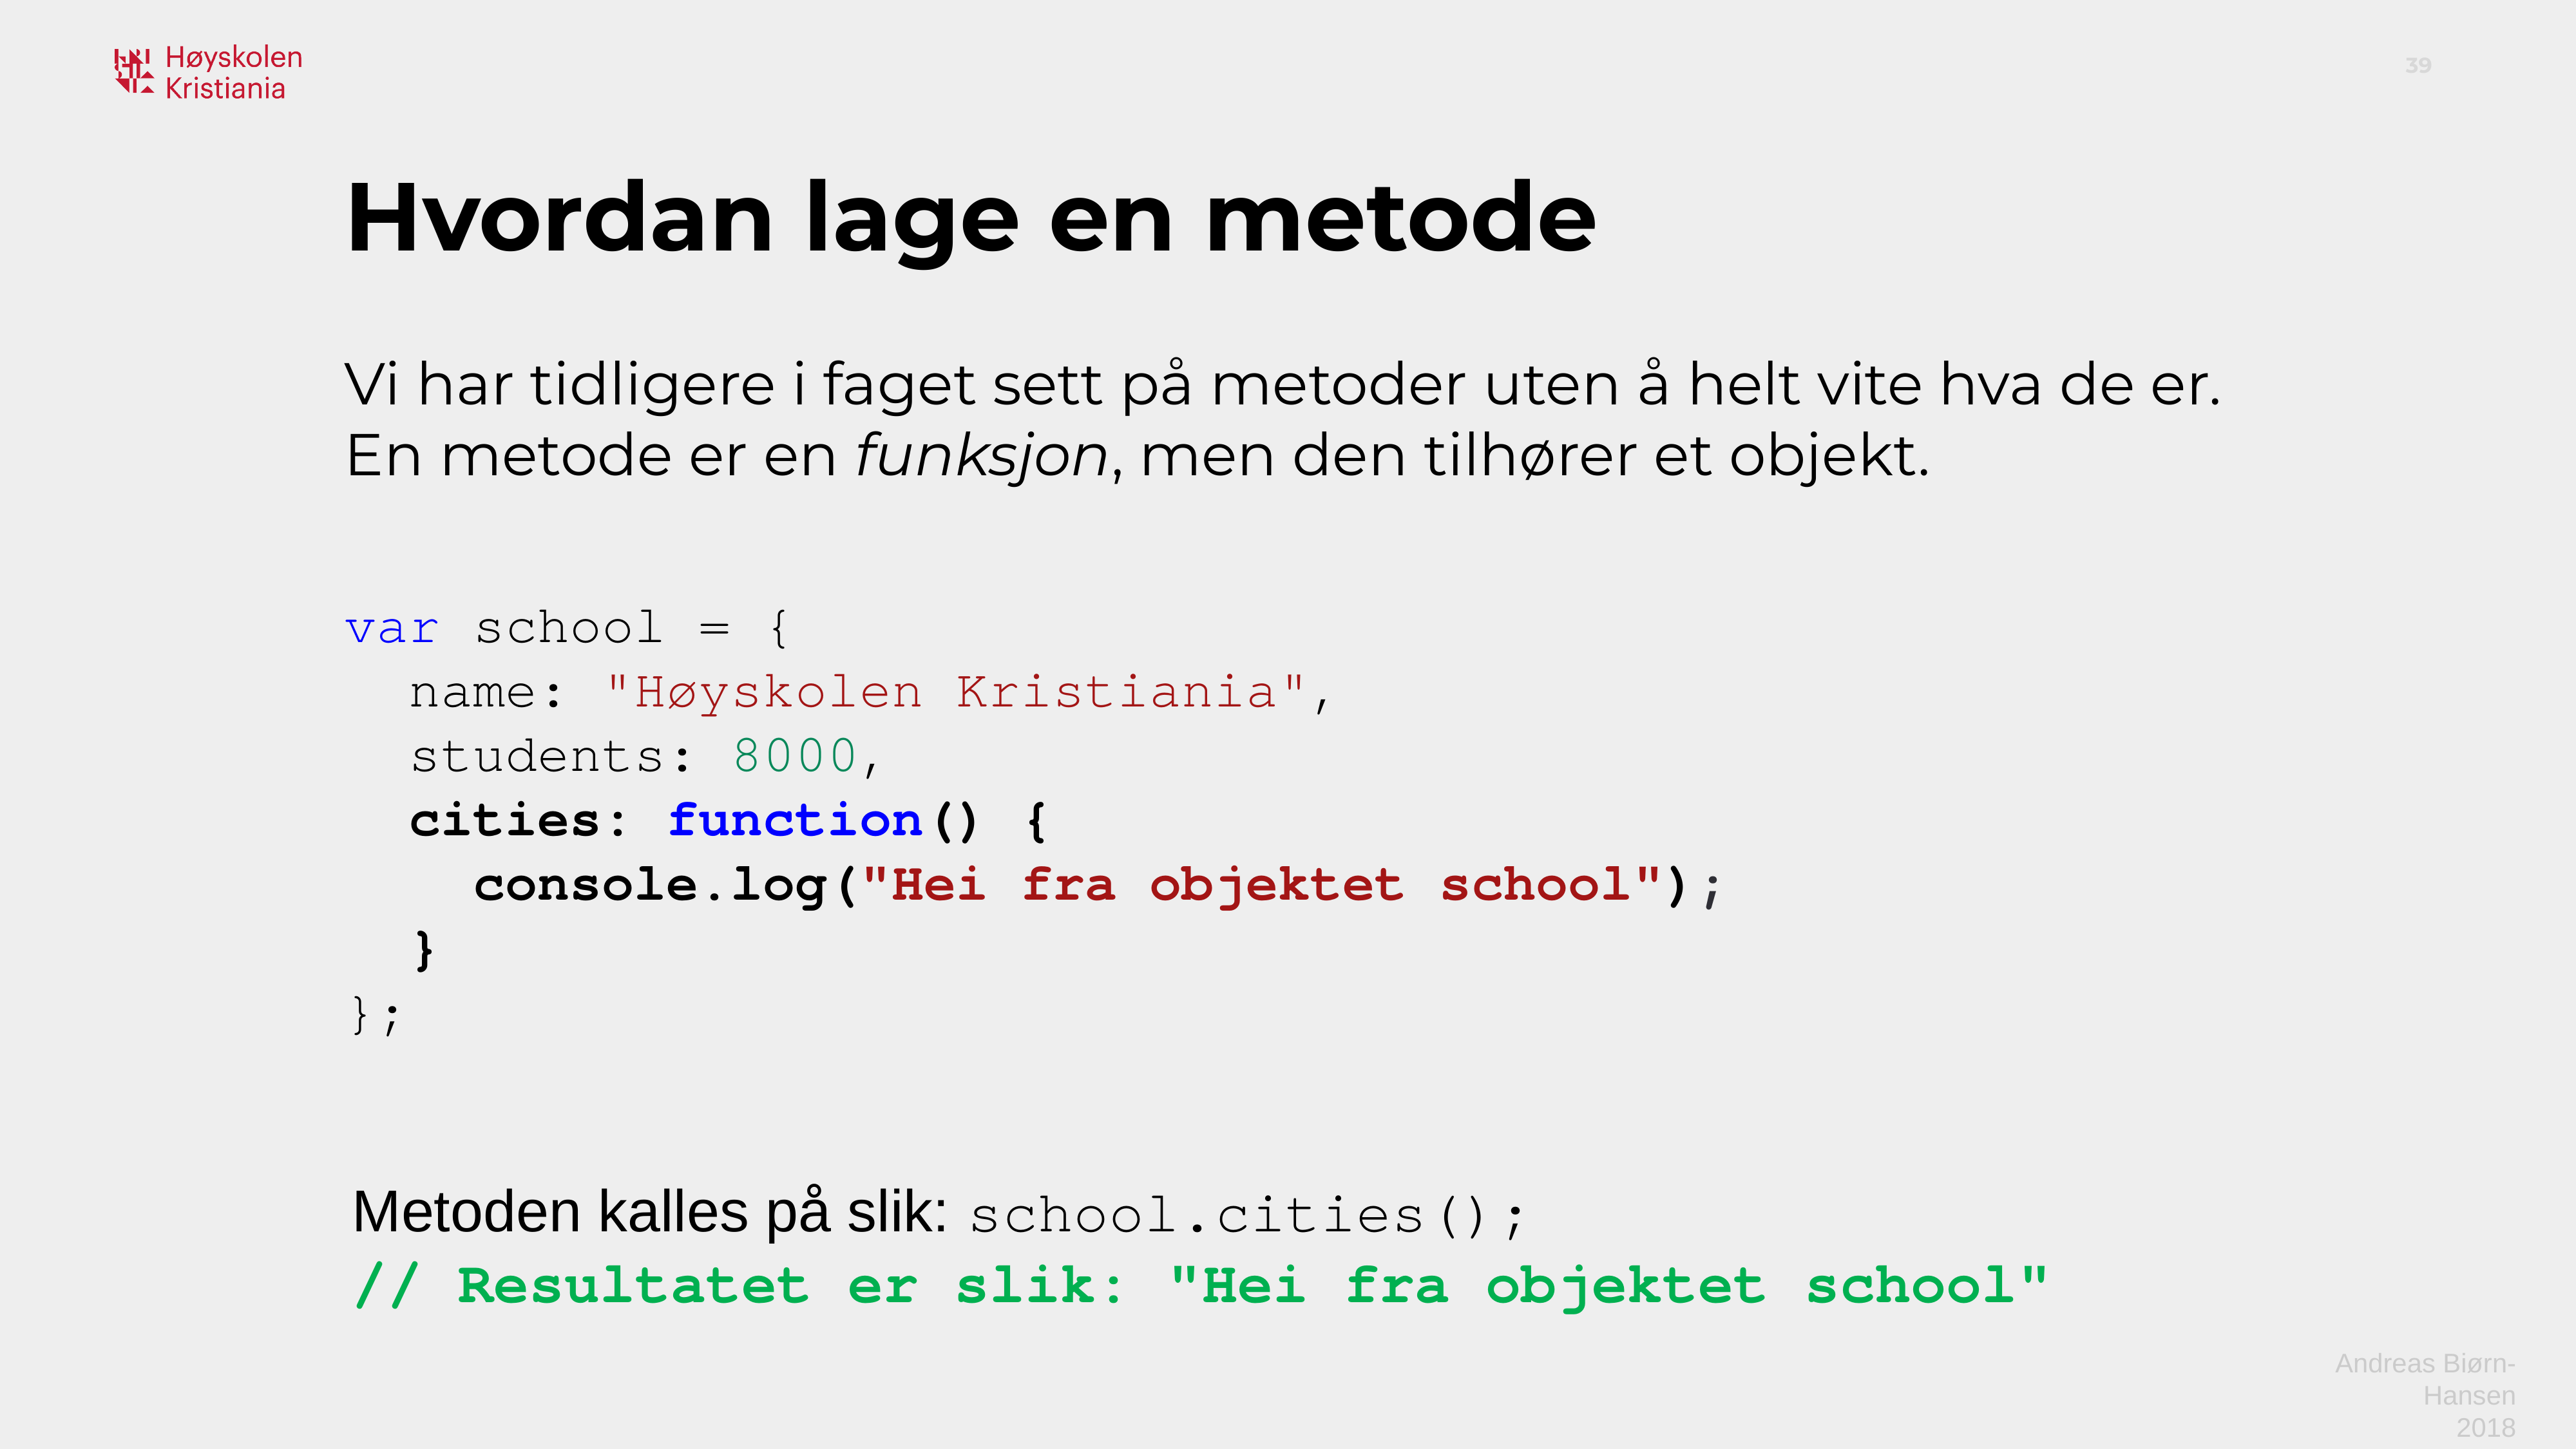

Hvordan lage en metode
Vi har tidligere i faget sett på metoder uten å helt vite hva de er.
En metode er en funksjon, men den tilhører et objekt.
var school = {
  name: "Høyskolen Kristiania",
  students: 8000,
  cities: function() {
    console.log("Hei fra objektet school");
  }
};
Metoden kalles på slik: school.cities();
// Resultatet er slik: "Hei fra objektet school"